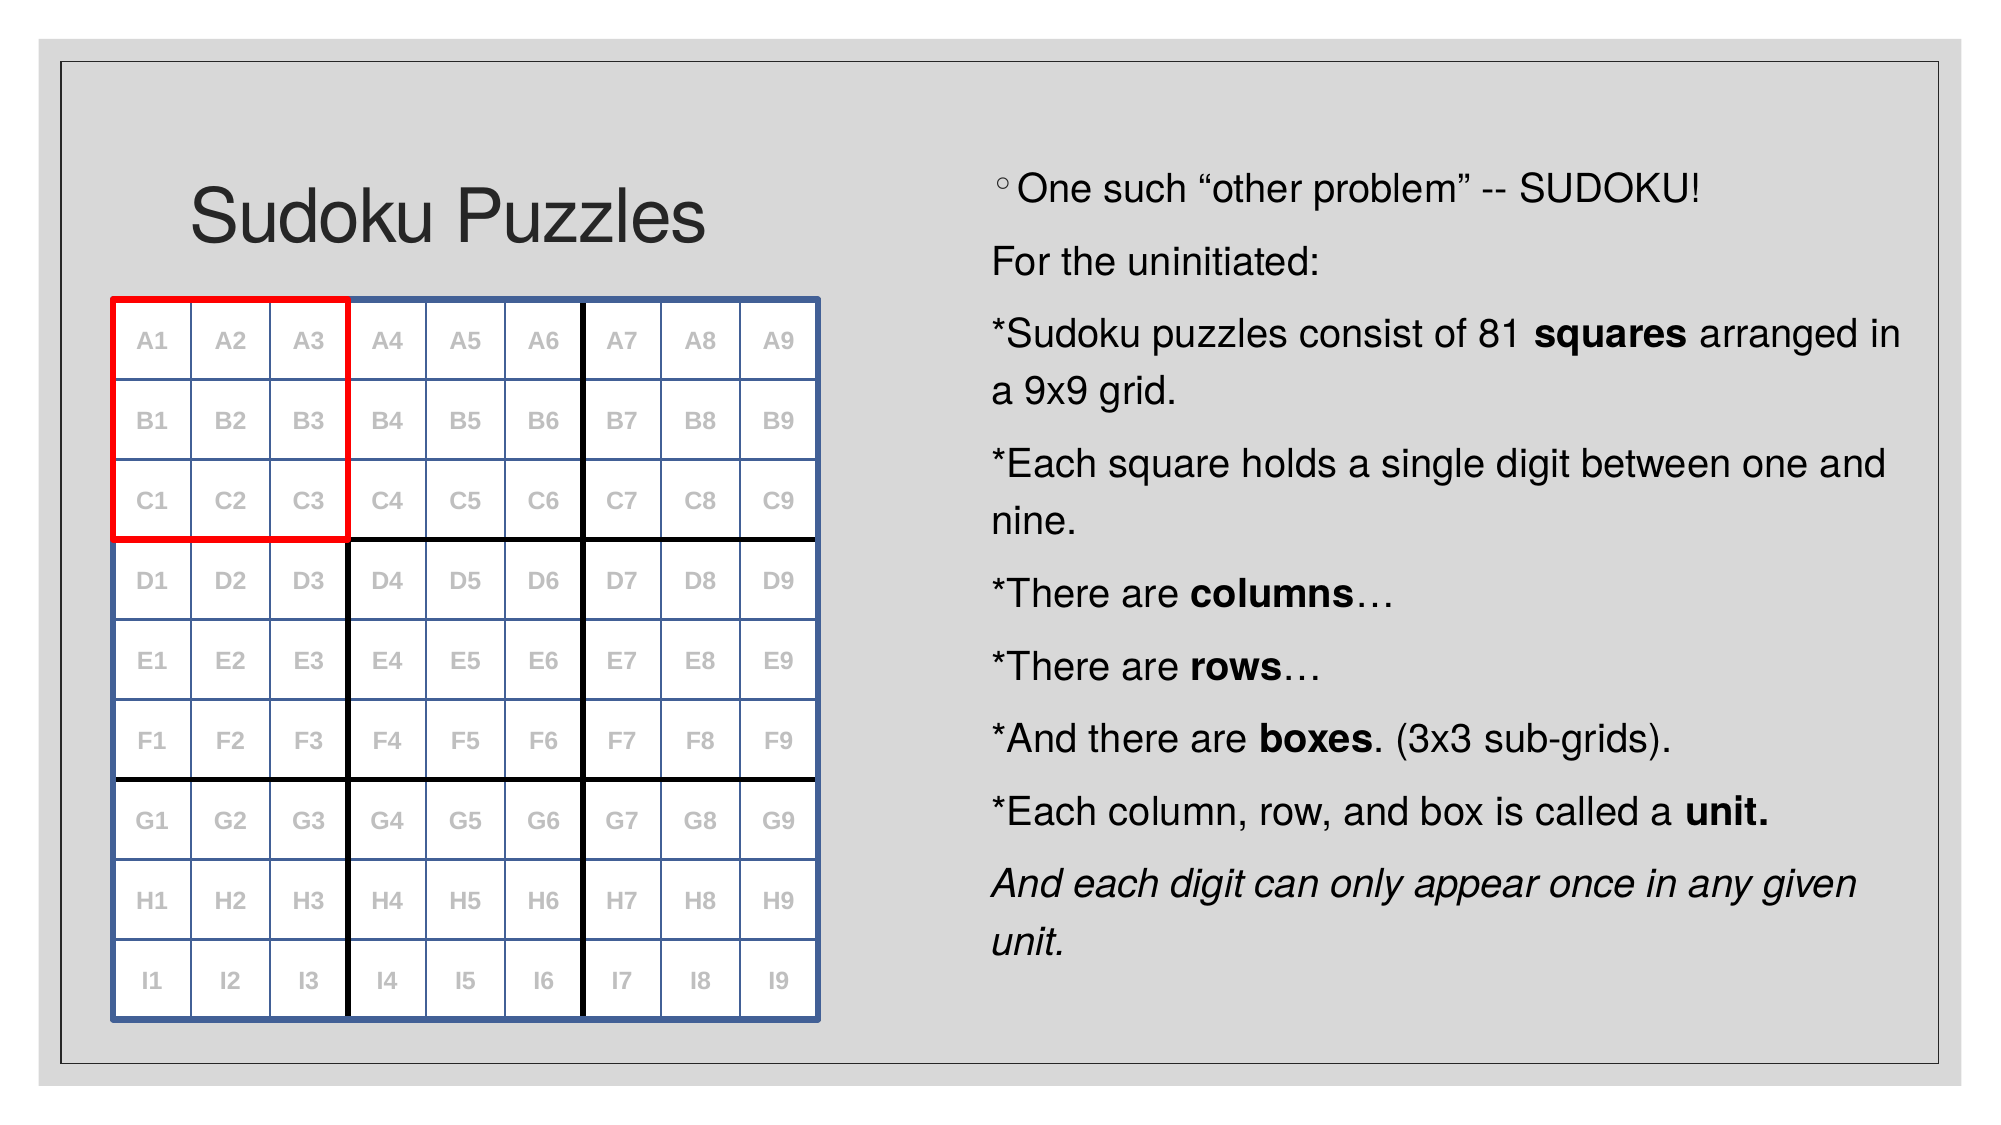

# Sudoku Puzzles
One such “other problem” -- SUDOKU!
For the uninitiated:
*Sudoku puzzles consist of 81 squares arranged in a 9x9 grid.
*Each square holds a single digit between one and nine.
*There are columns…
*There are rows…
*And there are boxes. (3x3 sub-grids).
*Each column, row, and box is called a unit.
And each digit can only appear once in any given unit.

A5
A6
A4
B5
B6
B4
C5
C6
C4

A8
A9
A7
B8
B9
B7
C8
C9
C7

A2
A3
A1
B2
B3
B1
C2
C3
C1

D5
D6
D4
E5
E6
E4
F5
F6
F4

D8
D9
D7
E8
E9
E7
F8
F9
F7

D2
D3
D1
E2
E3
E1
F2
F3
F1

G5
G6
G4
H5
H6
H4
I5
I6
I4

G8
G9
G7
H8
H9
H7
I8
I9
I7

G2
G3
G1
H2
H3
H1
I2
I3
I1